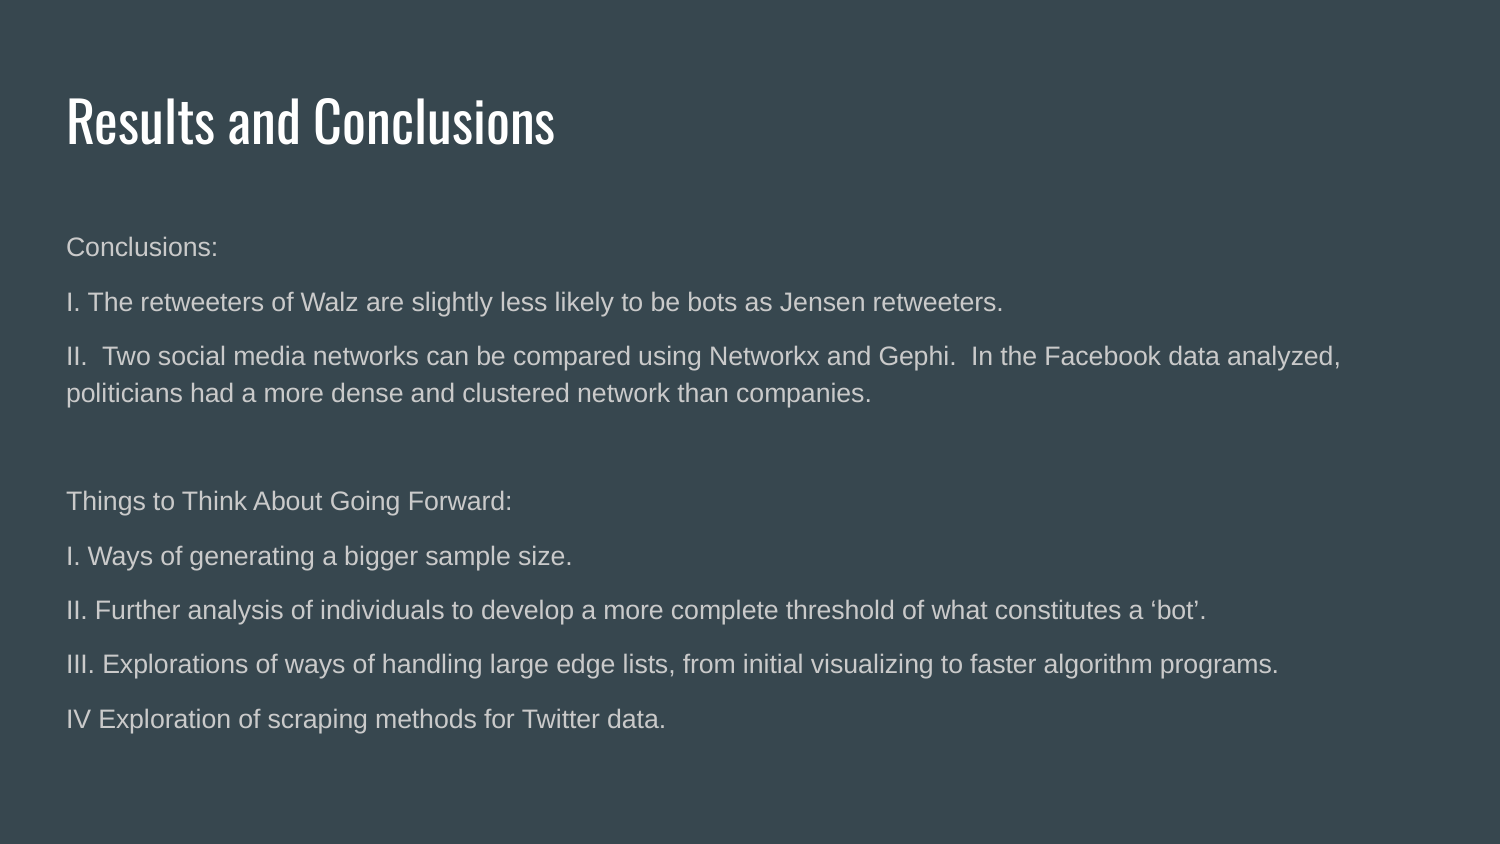

# Results and Conclusions

Conclusions:
I. The retweeters of Walz are slightly less likely to be bots as Jensen retweeters.
II.  Two social media networks can be compared using Networkx and Gephi.  In the Facebook data analyzed, politicians had a more dense and clustered network than companies.

Things to Think About Going Forward:
I. Ways of generating a bigger sample size.
II. Further analysis of individuals to develop a more complete threshold of what constitutes a ‘bot’.
III. Explorations of ways of handling large edge lists, from initial visualizing to faster algorithm programs.
IV Exploration of scraping methods for Twitter data.